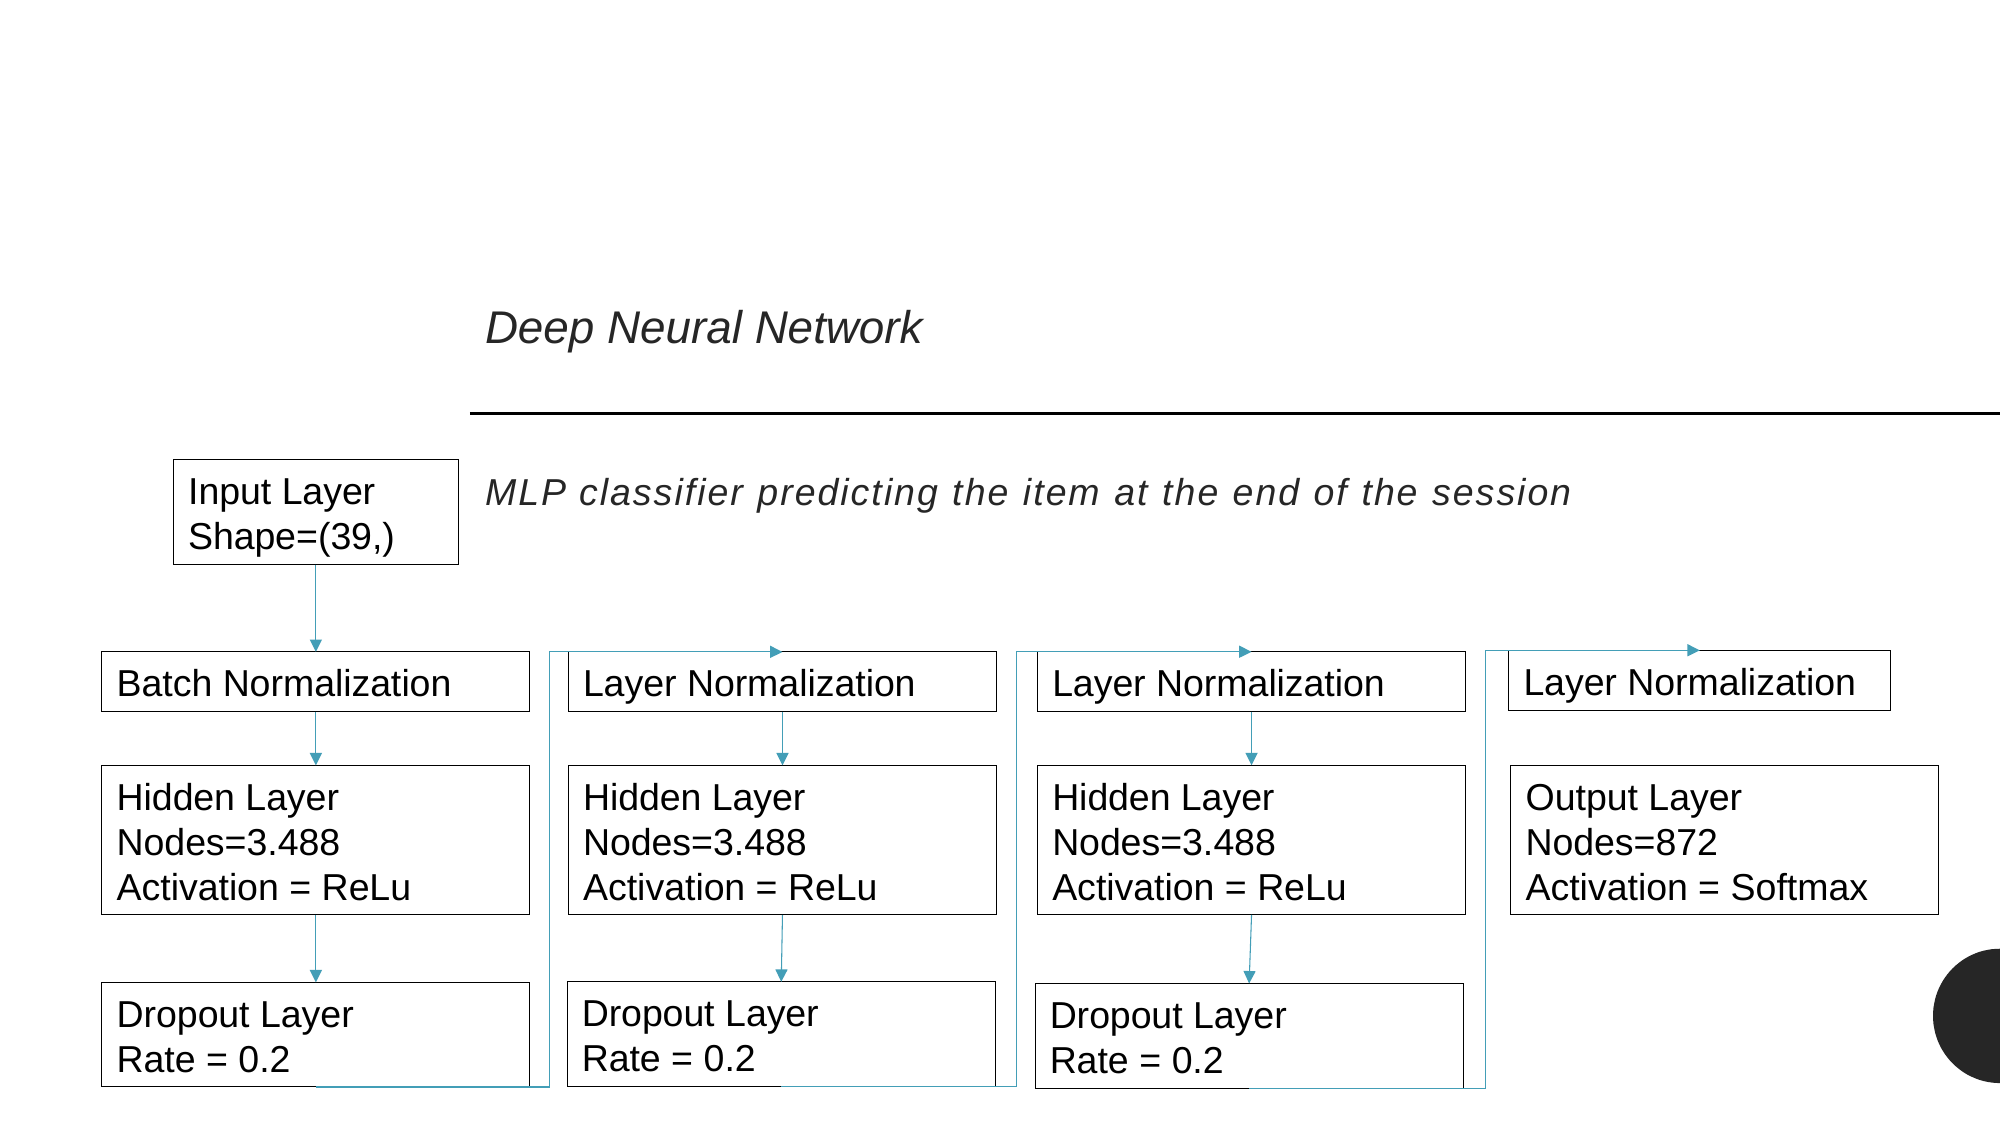

Deep Neural Network
Input Layer
Shape=(39,)
# MLP classifier predicting the item at the end of the session
Layer Normalization
Layer Normalization
Batch Normalization
Layer Normalization
Hidden Layer
Nodes=3.488
Activation = ReLu
Output Layer
Nodes=872
Activation = Softmax
Hidden Layer
Nodes=3.488
Activation = ReLu
Hidden Layer
Nodes=3.488
Activation = ReLu

Dropout Layer
Rate = 0.2
Dropout Layer
Rate = 0.2
Dropout Layer
Rate = 0.2